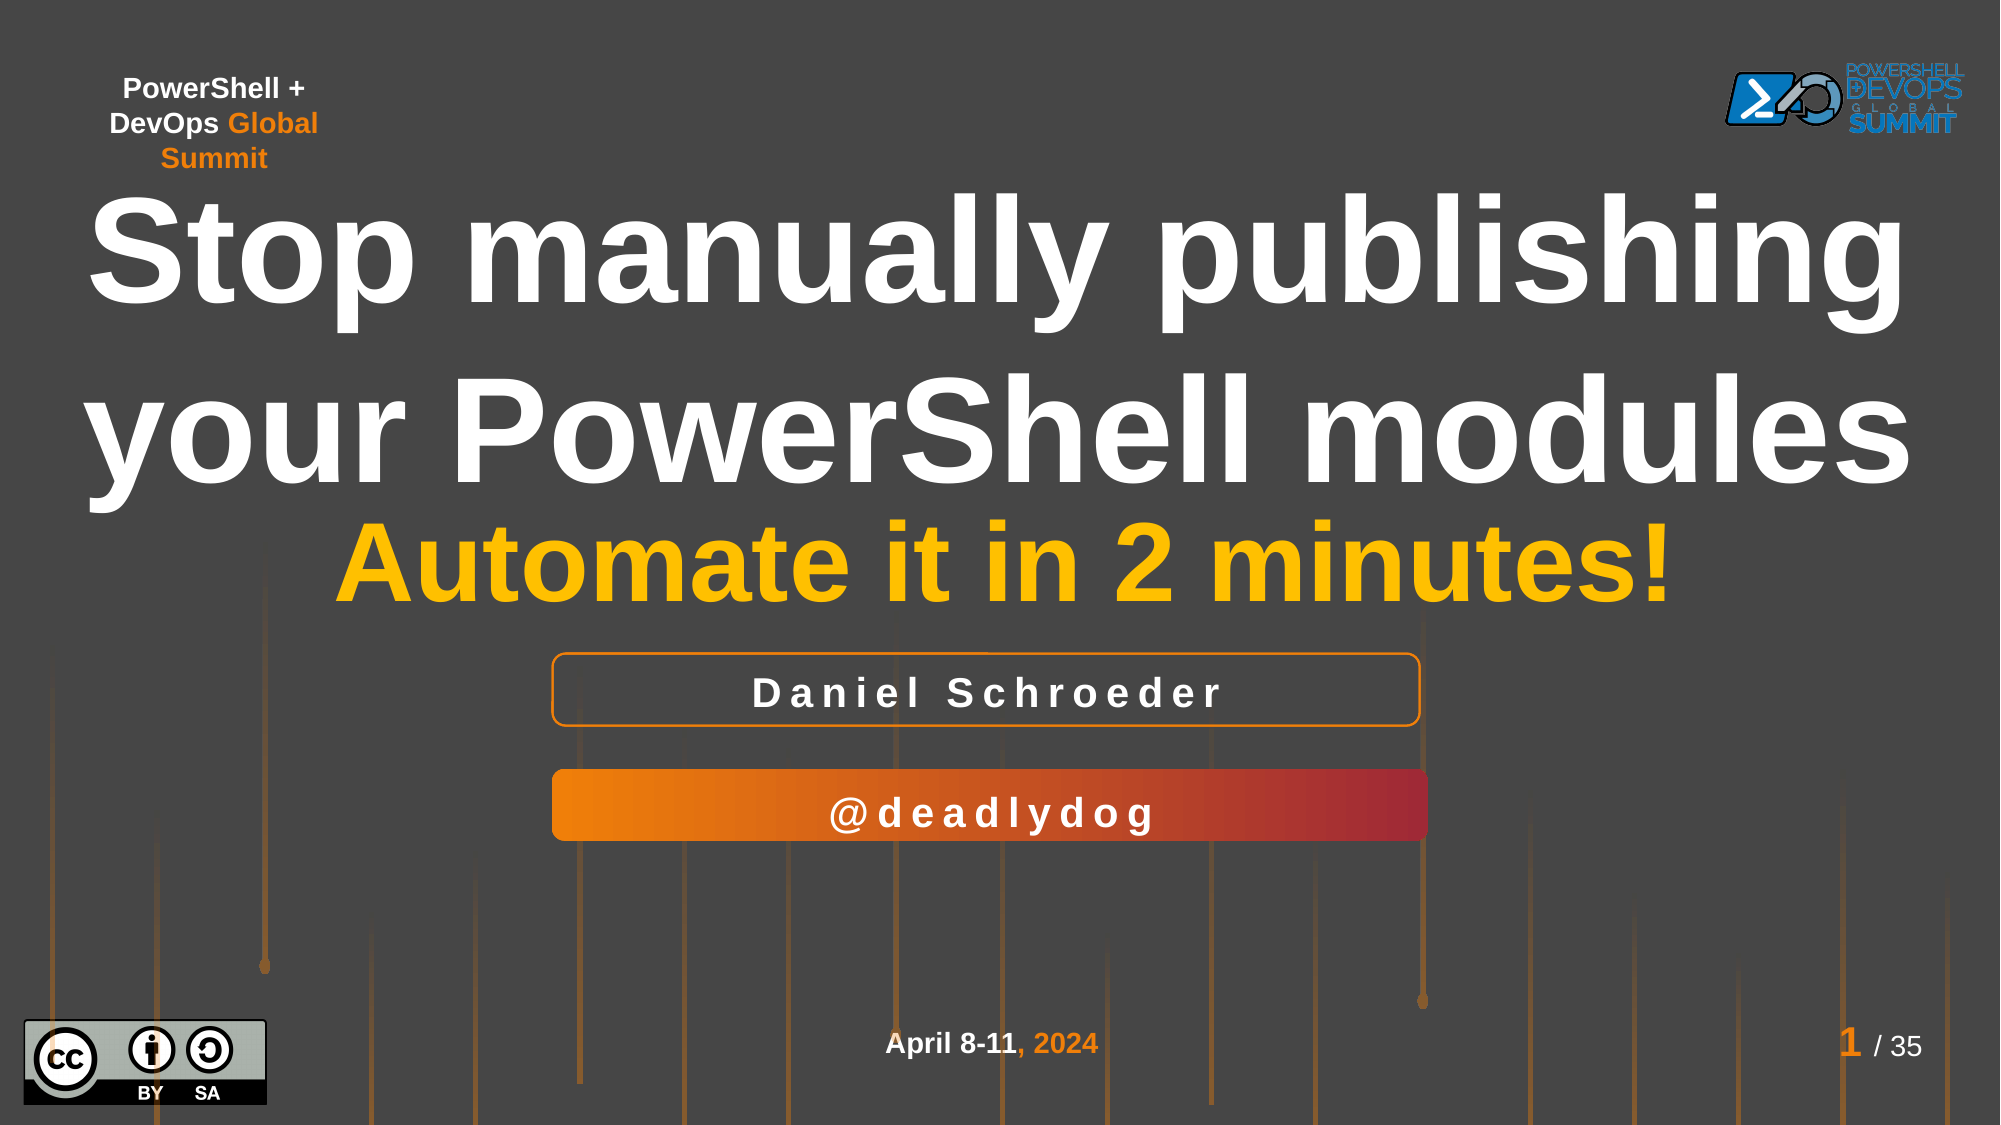

Stop manually publishing your PowerShell modules
Automate it in 2 minutes!

Daniel Schroeder

@deadlydog